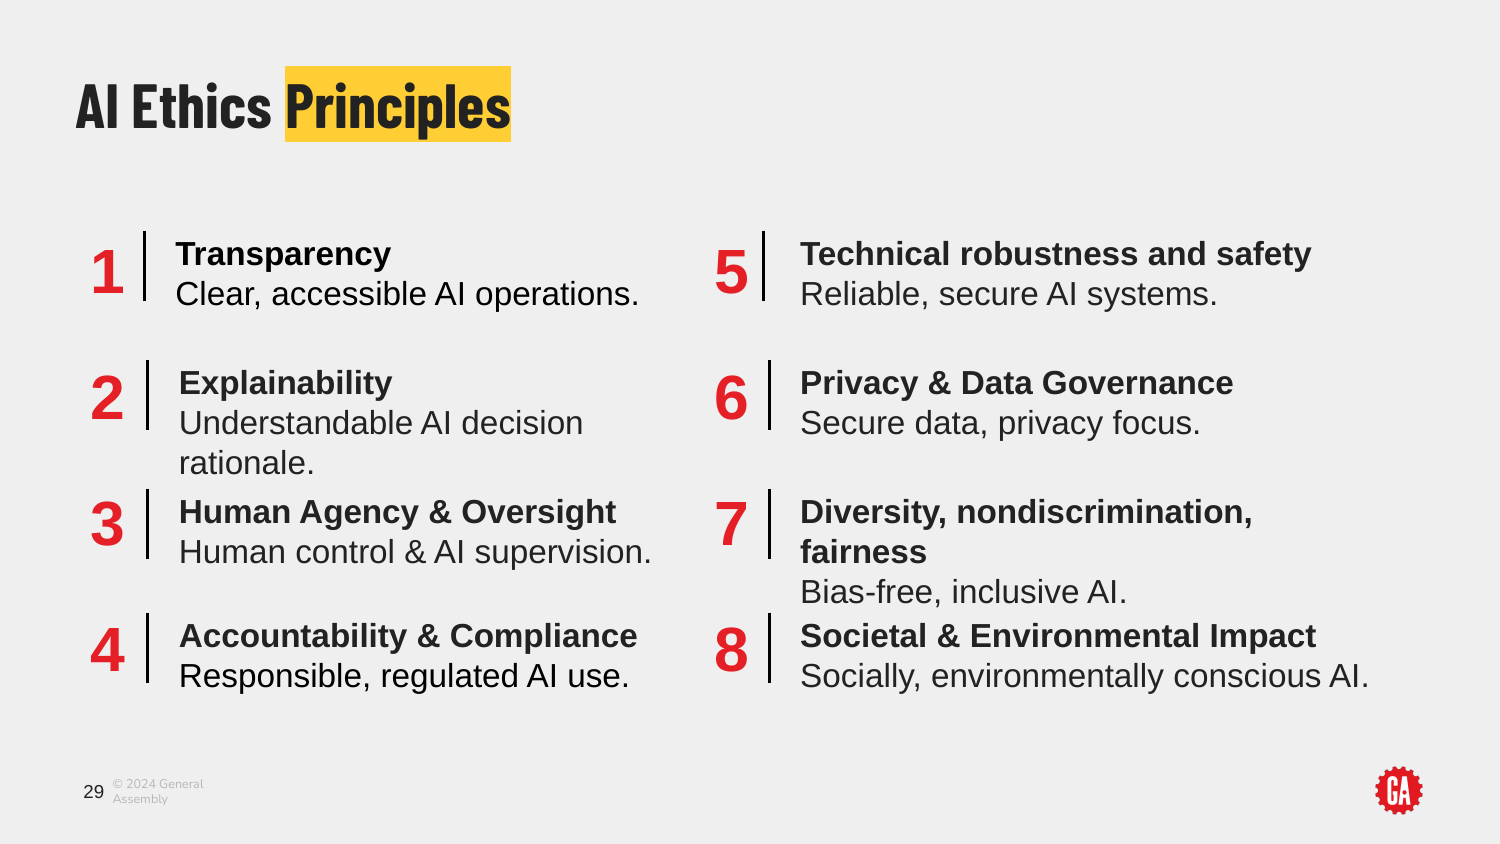

# AI Ethics Principles
1

5

Transparency
Clear, accessible AI operations.
Technical robustness and safety
Reliable, secure AI systems.
2

6
Explainability
Understandable AI decision rationale.
Privacy & Data Governance
Secure data, privacy focus.
3

7

Diversity, nondiscrimination, fairness
Bias-free, inclusive AI.
Human Agency & Oversight
Human control & AI supervision.
4

8

Accountability & Compliance
Responsible, regulated AI use.
Societal & Environmental Impact
Socially, environmentally conscious AI.
29